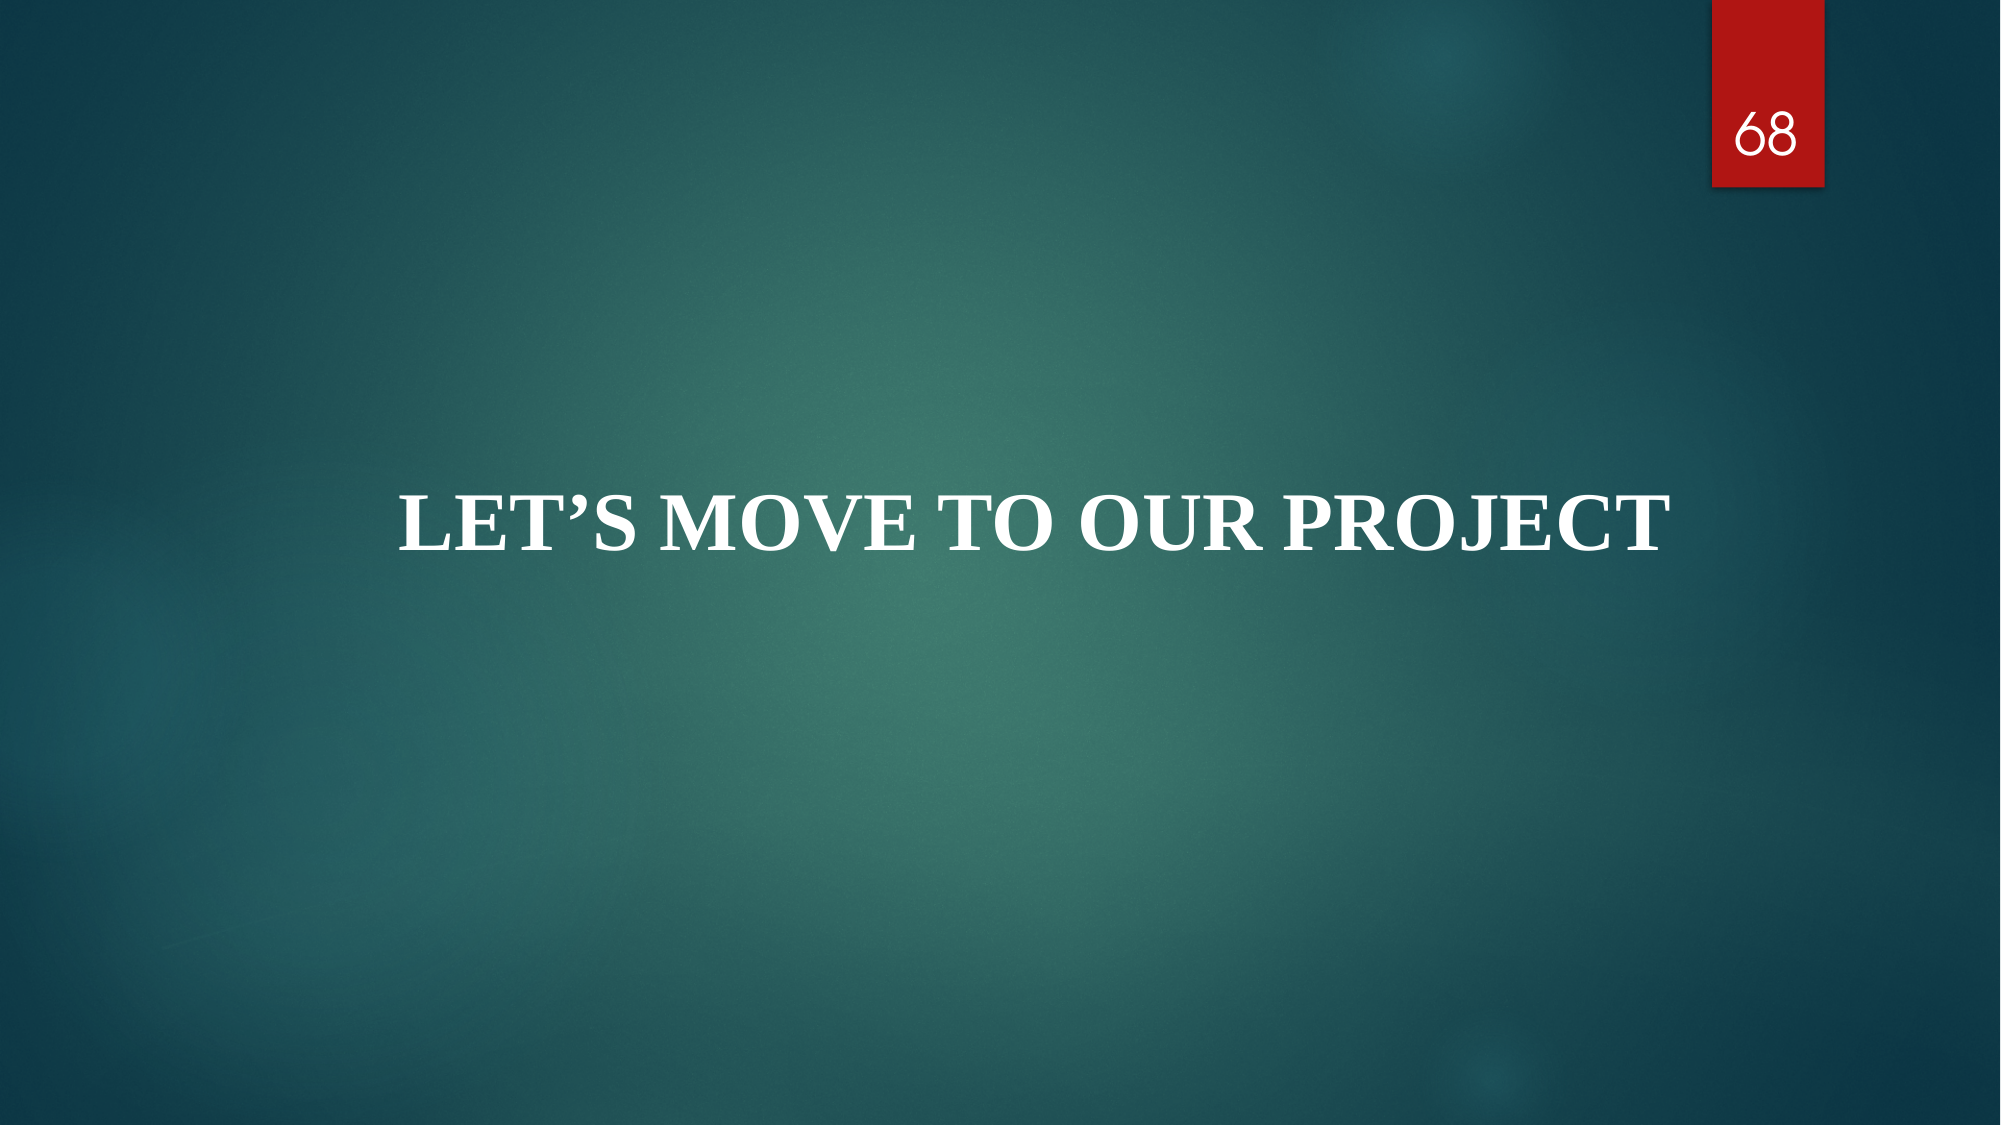

68
#
LET’S MOVE TO OUR PROJECT